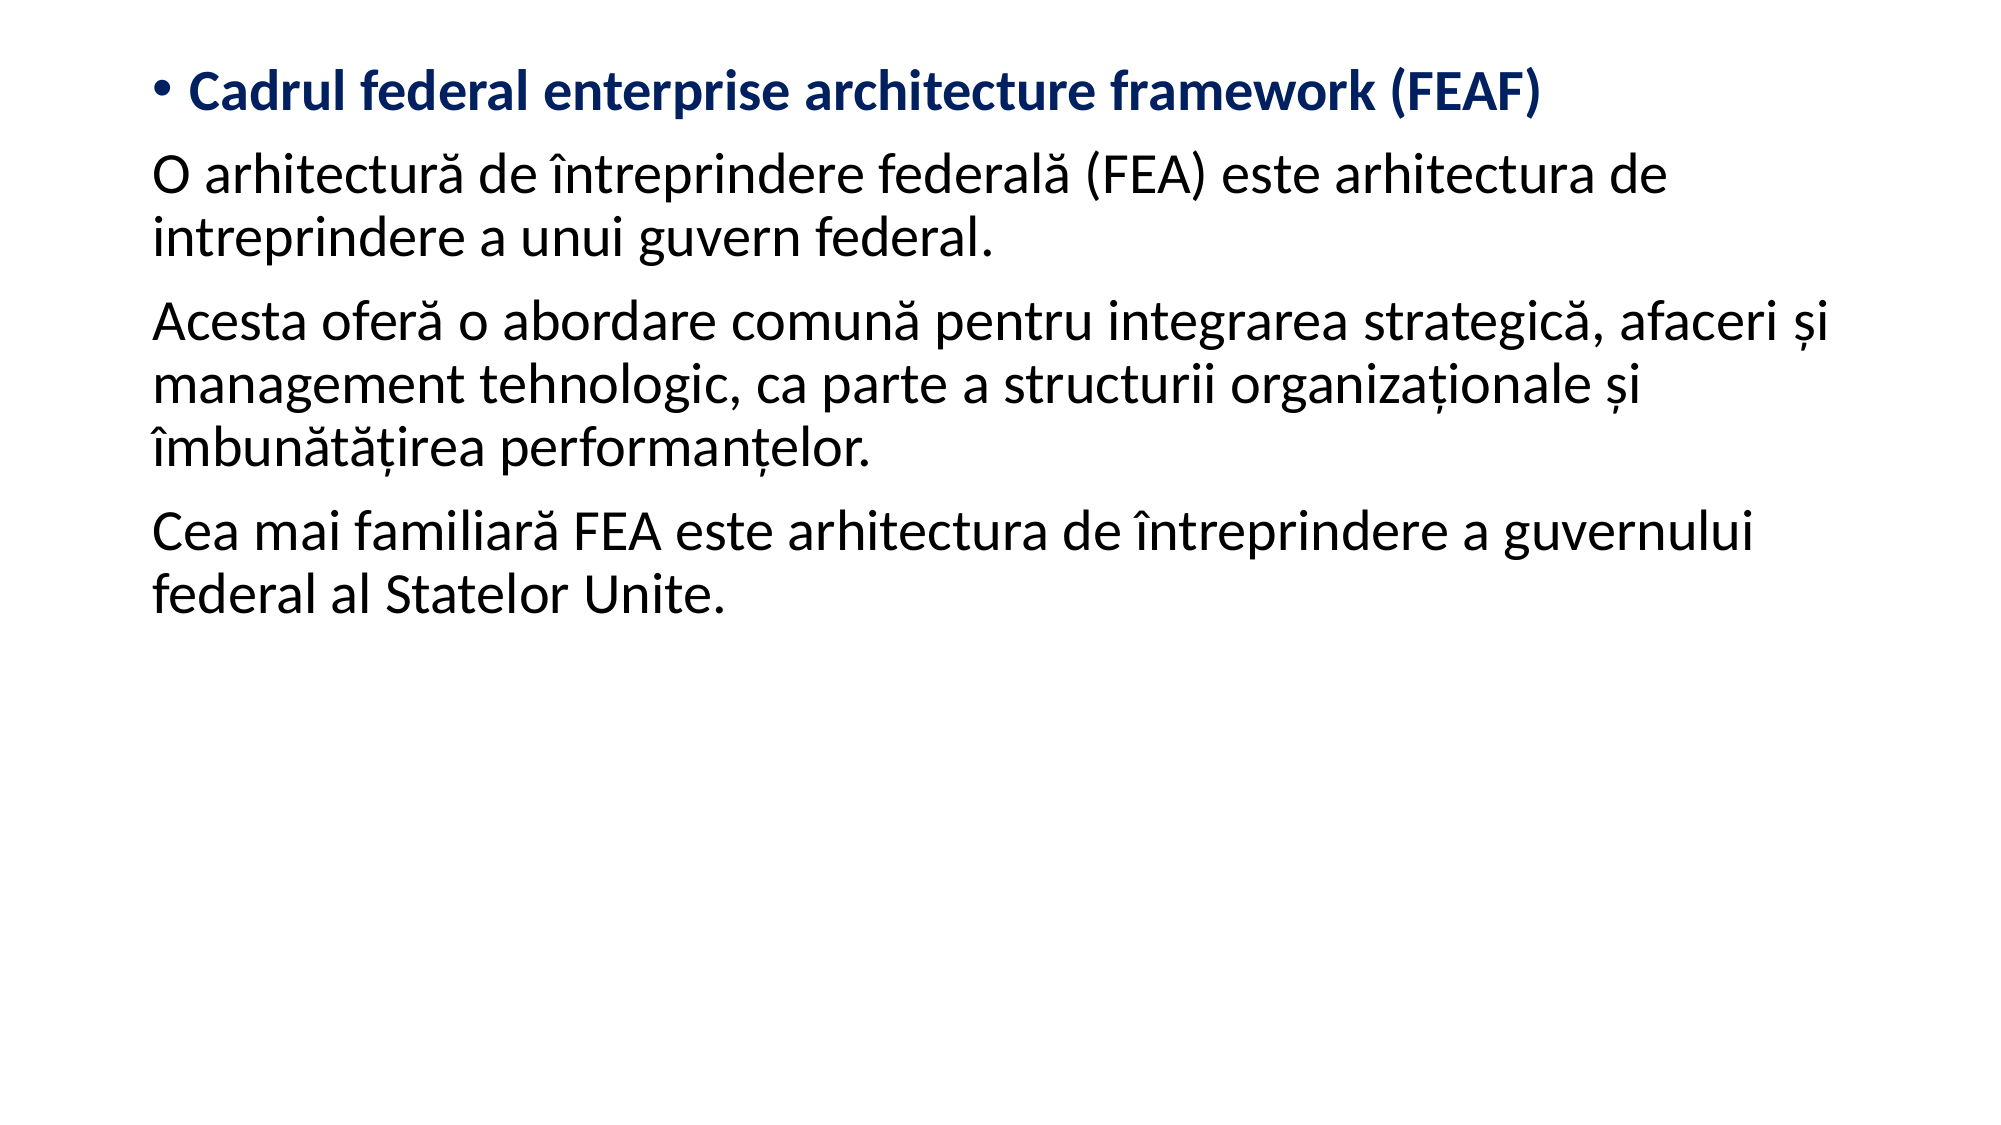

Cadrul federal enterprise architecture framework (FEAF)
O arhitectură de întreprindere federală (FEA) este arhitectura de intreprindere a unui guvern federal.
Acesta oferă o abordare comună pentru integrarea strategică, afaceri şi management tehnologic, ca parte a structurii organizaţionale şi îmbunătăţirea performanţelor.
Cea mai familiară FEA este arhitectura de întreprindere a guvernului federal al Statelor Unite.